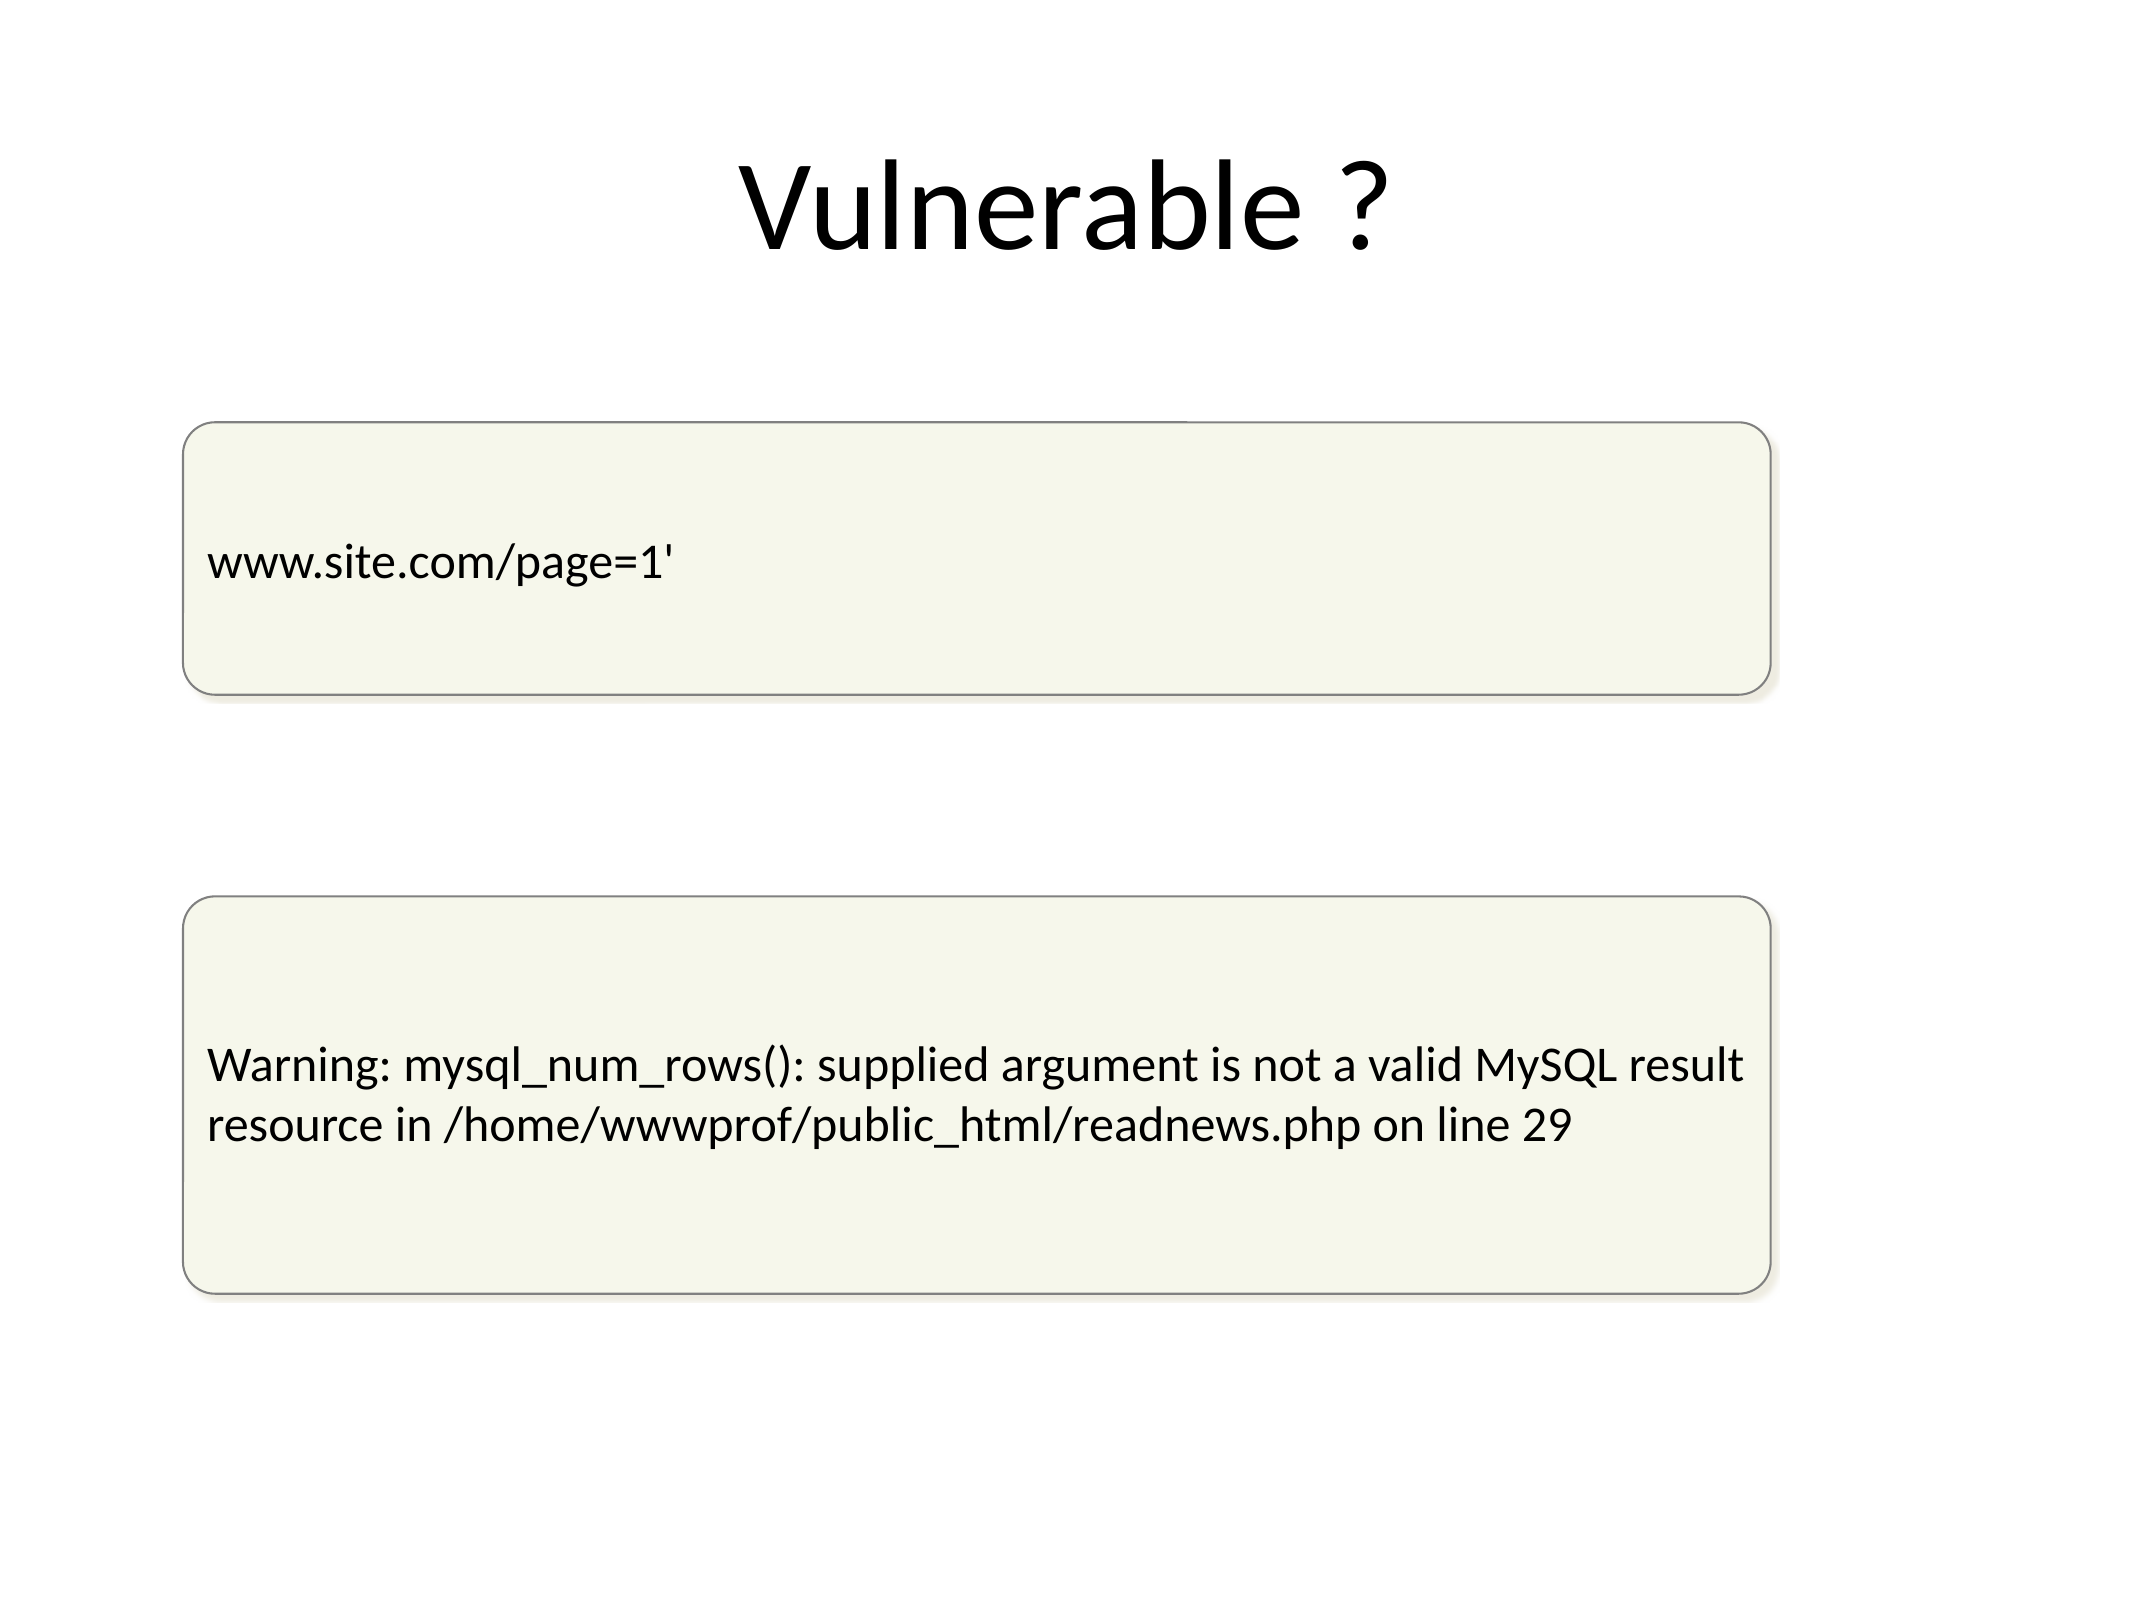

# Vulnerable ?

www.site.com/page=1'

Warning: mysql_num_rows(): supplied argument is not a valid MySQL result resource in /home/wwwprof/public_html/readnews.php on line 29